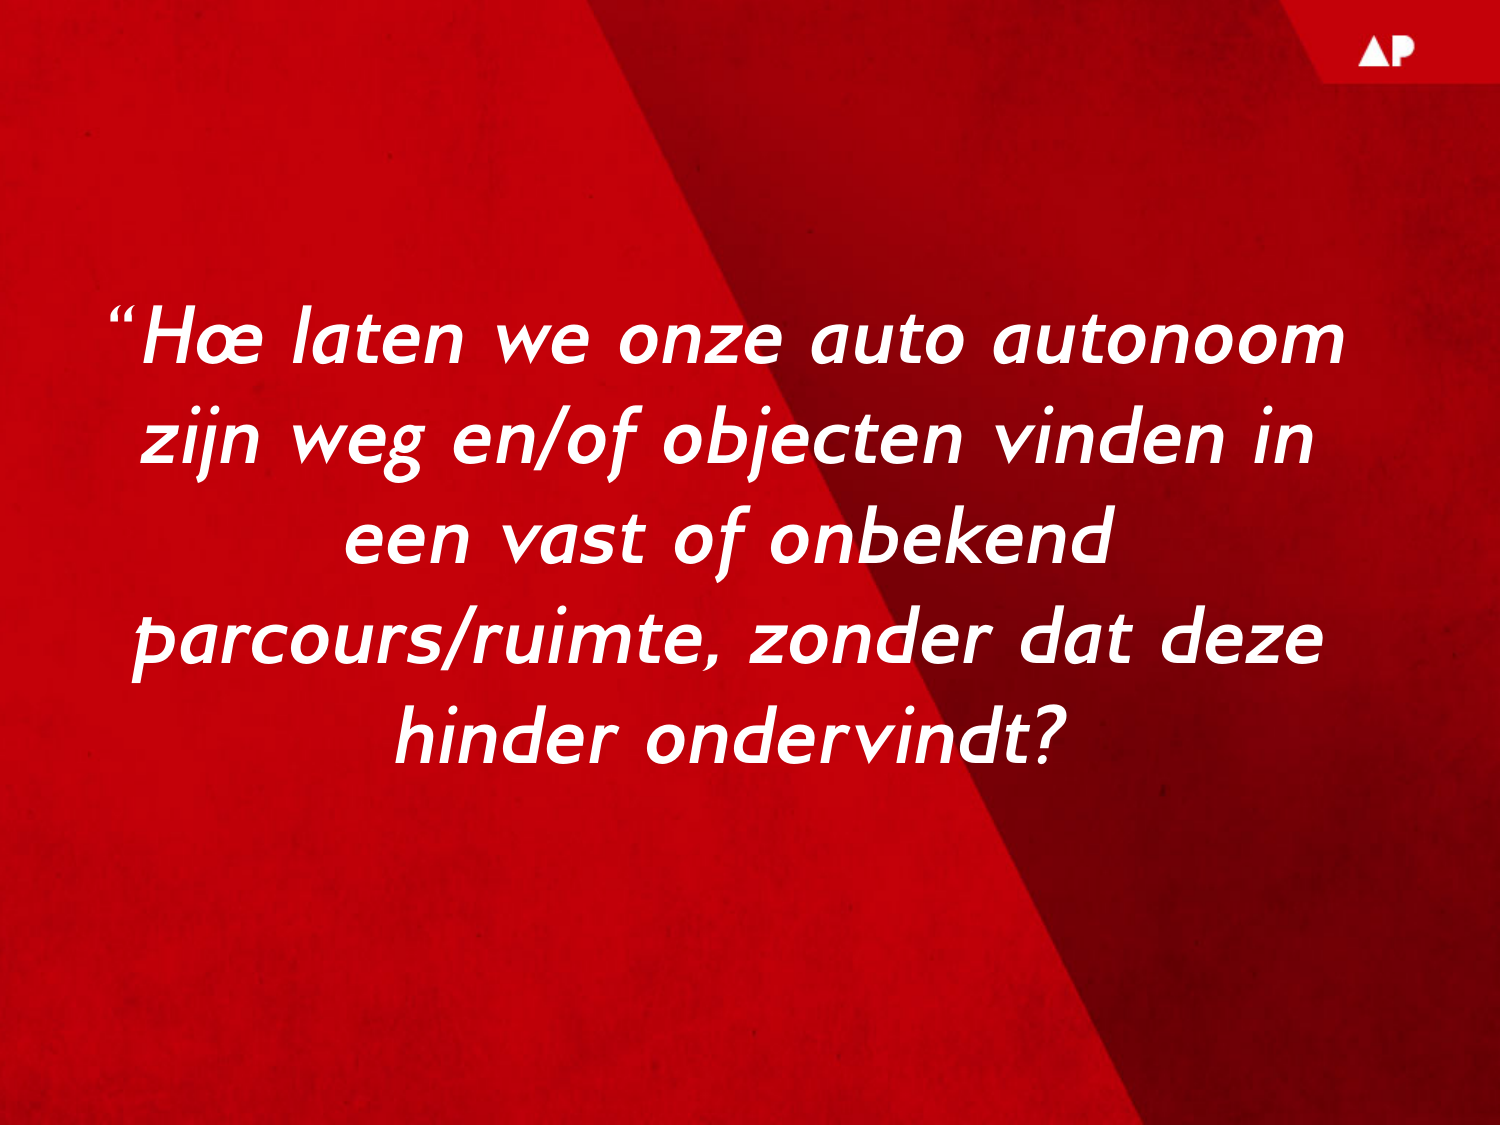

# “Hoe laten we onze auto autonoom zijn weg en/of objecten vinden in een vast of onbekend parcours/ruimte, zonder dat deze hinder ondervindt?